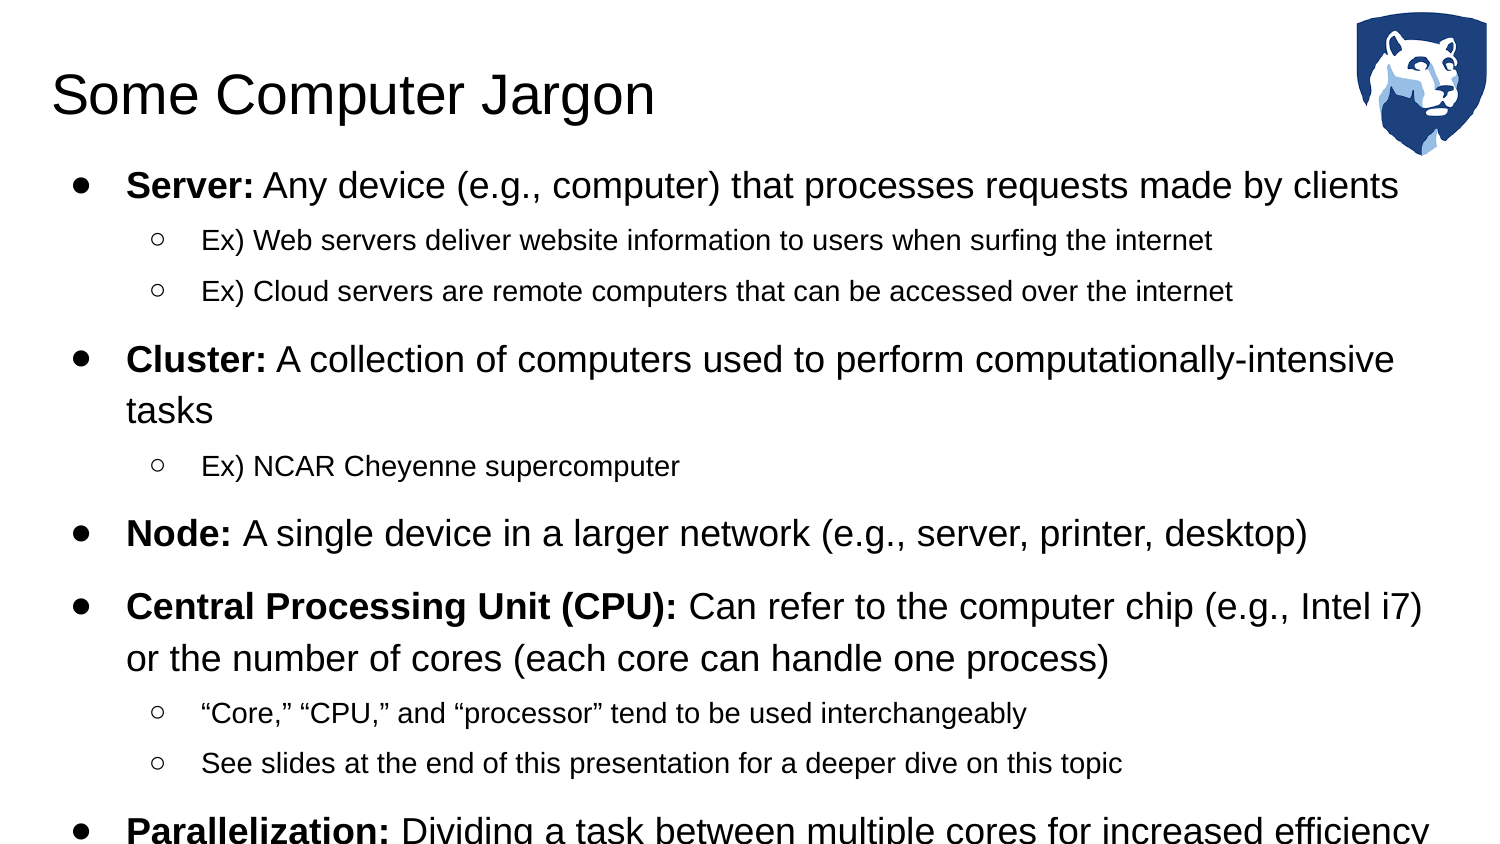

# Some Computer Jargon
Server: Any device (e.g., computer) that processes requests made by clients
Ex) Web servers deliver website information to users when surfing the internet
Ex) Cloud servers are remote computers that can be accessed over the internet
Cluster: A collection of computers used to perform computationally-intensive tasks
Ex) NCAR Cheyenne supercomputer
Node: A single device in a larger network (e.g., server, printer, desktop)
Central Processing Unit (CPU): Can refer to the computer chip (e.g., Intel i7) or the number of cores (each core can handle one process)
“Core,” “CPU,” and “processor” tend to be used interchangeably
See slides at the end of this presentation for a deeper dive on this topic
Parallelization: Dividing a task between multiple cores for increased efficiency
“Using a comb instead of a toothpick to comb your hair”